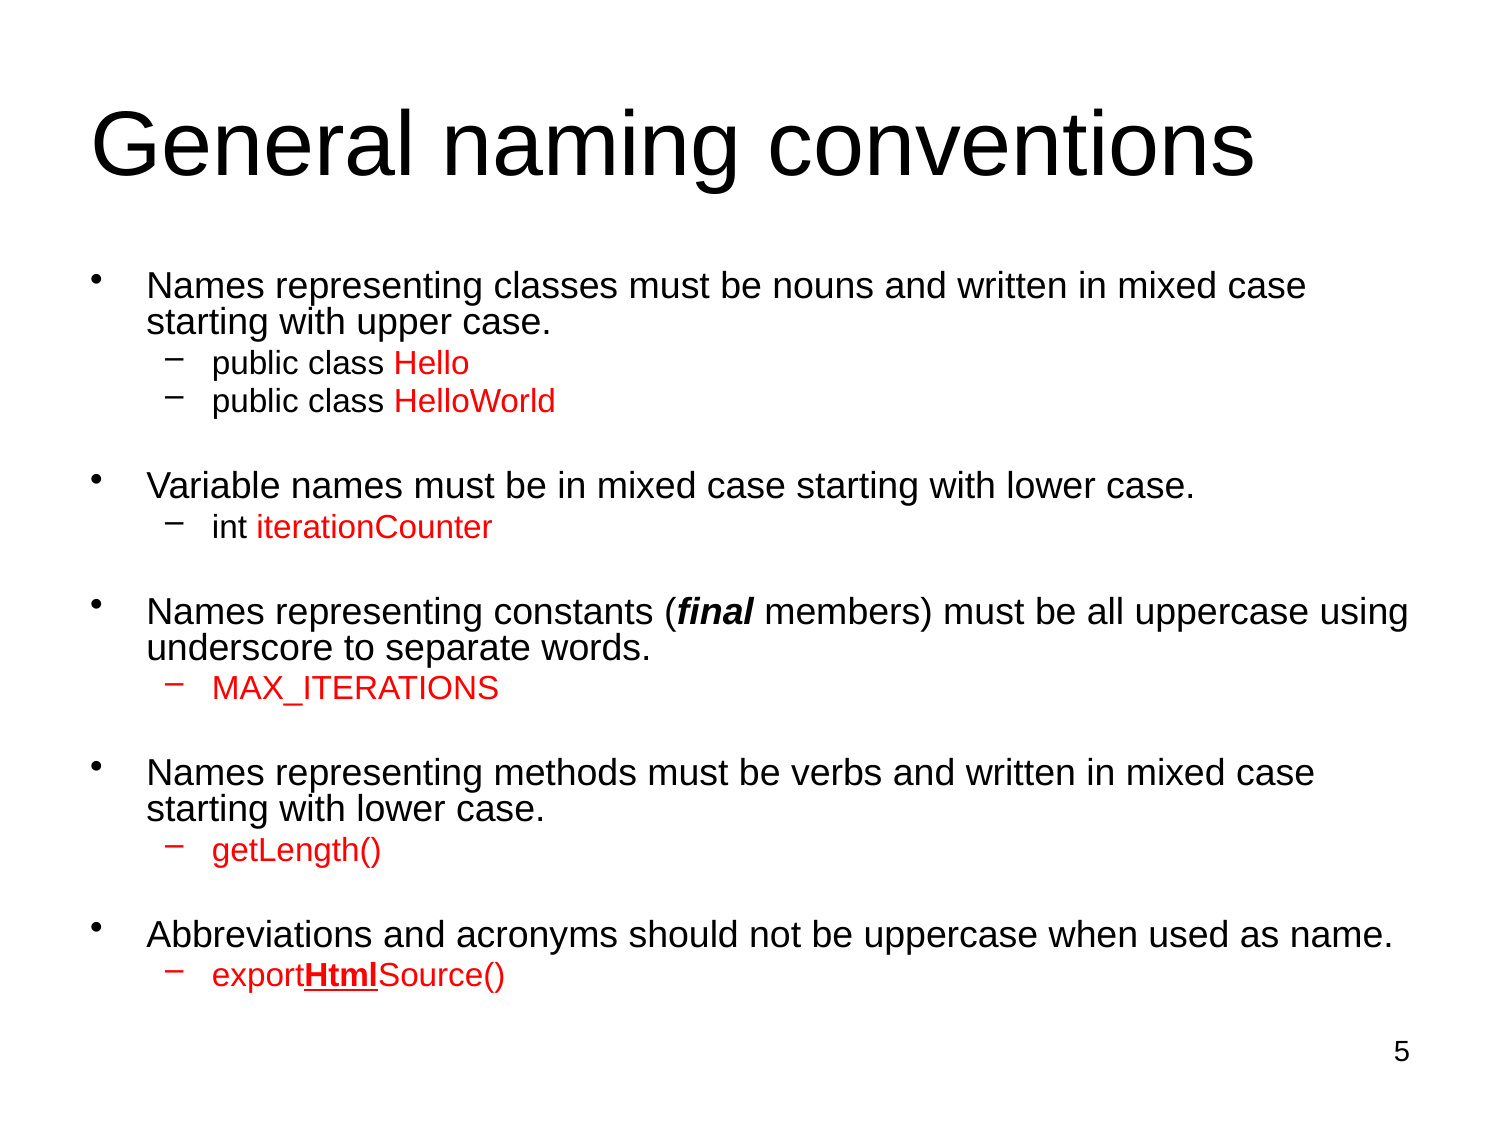

# General naming conventions
Names representing classes must be nouns and written in mixed case starting with upper case.
public class Hello
public class HelloWorld

Variable names must be in mixed case starting with lower case.
int iterationCounter

Names representing constants (final members) must be all uppercase using underscore to separate words.
MAX_ITERATIONS

Names representing methods must be verbs and written in mixed case starting with lower case.
getLength()

Abbreviations and acronyms should not be uppercase when used as name.
exportHtmlSource()
5